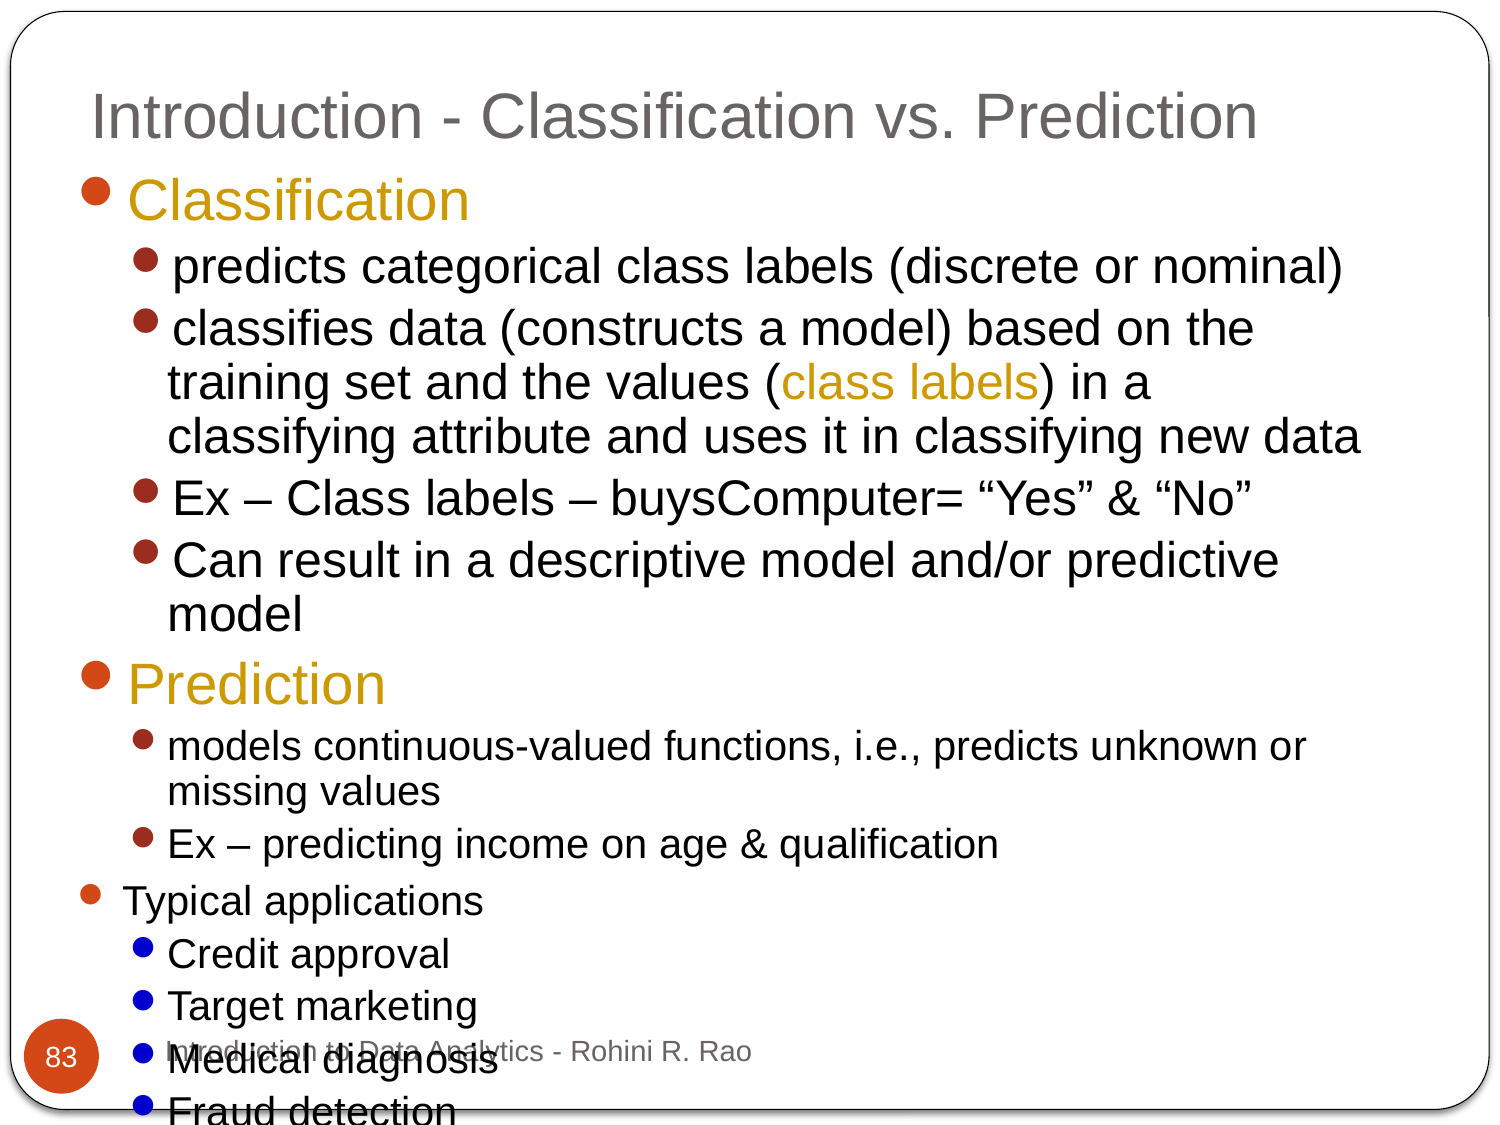

# Introduction - Classification vs. Prediction
Classification
predicts categorical class labels (discrete or nominal)
classifies data (constructs a model) based on the training set and the values (class labels) in a classifying attribute and uses it in classifying new data
Ex – Class labels – buysComputer= “Yes” & “No”
Can result in a descriptive model and/or predictive model
Prediction
models continuous-valued functions, i.e., predicts unknown or missing values
Ex – predicting income on age & qualification
Typical applications
Credit approval
Target marketing
Medical diagnosis
Fraud detection
Introduction to Data Analytics - Rohini R. Rao
83